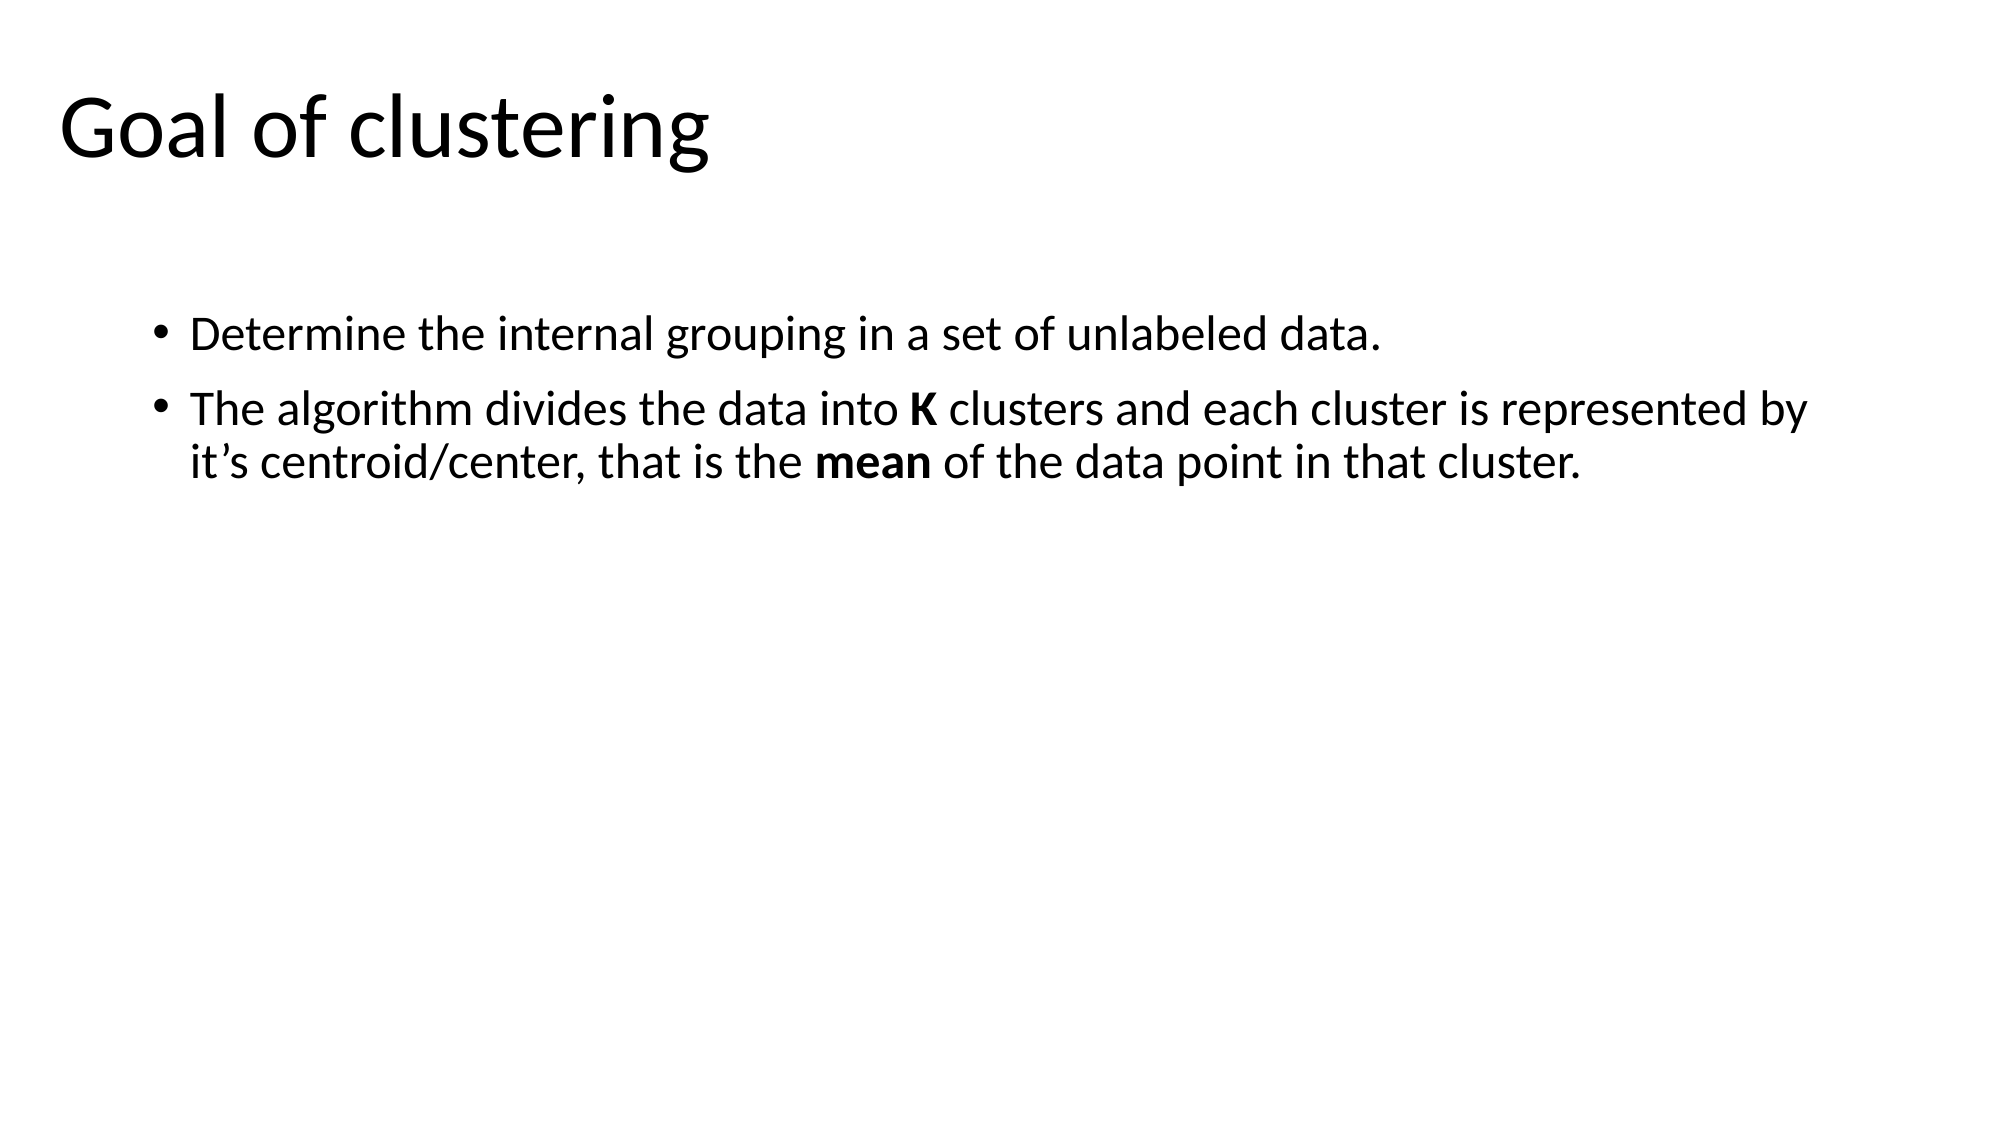

# Goal of clustering
Determine the internal grouping in a set of unlabeled data.
The algorithm divides the data into K clusters and each cluster is represented by it’s centroid/center, that is the mean of the data point in that cluster.